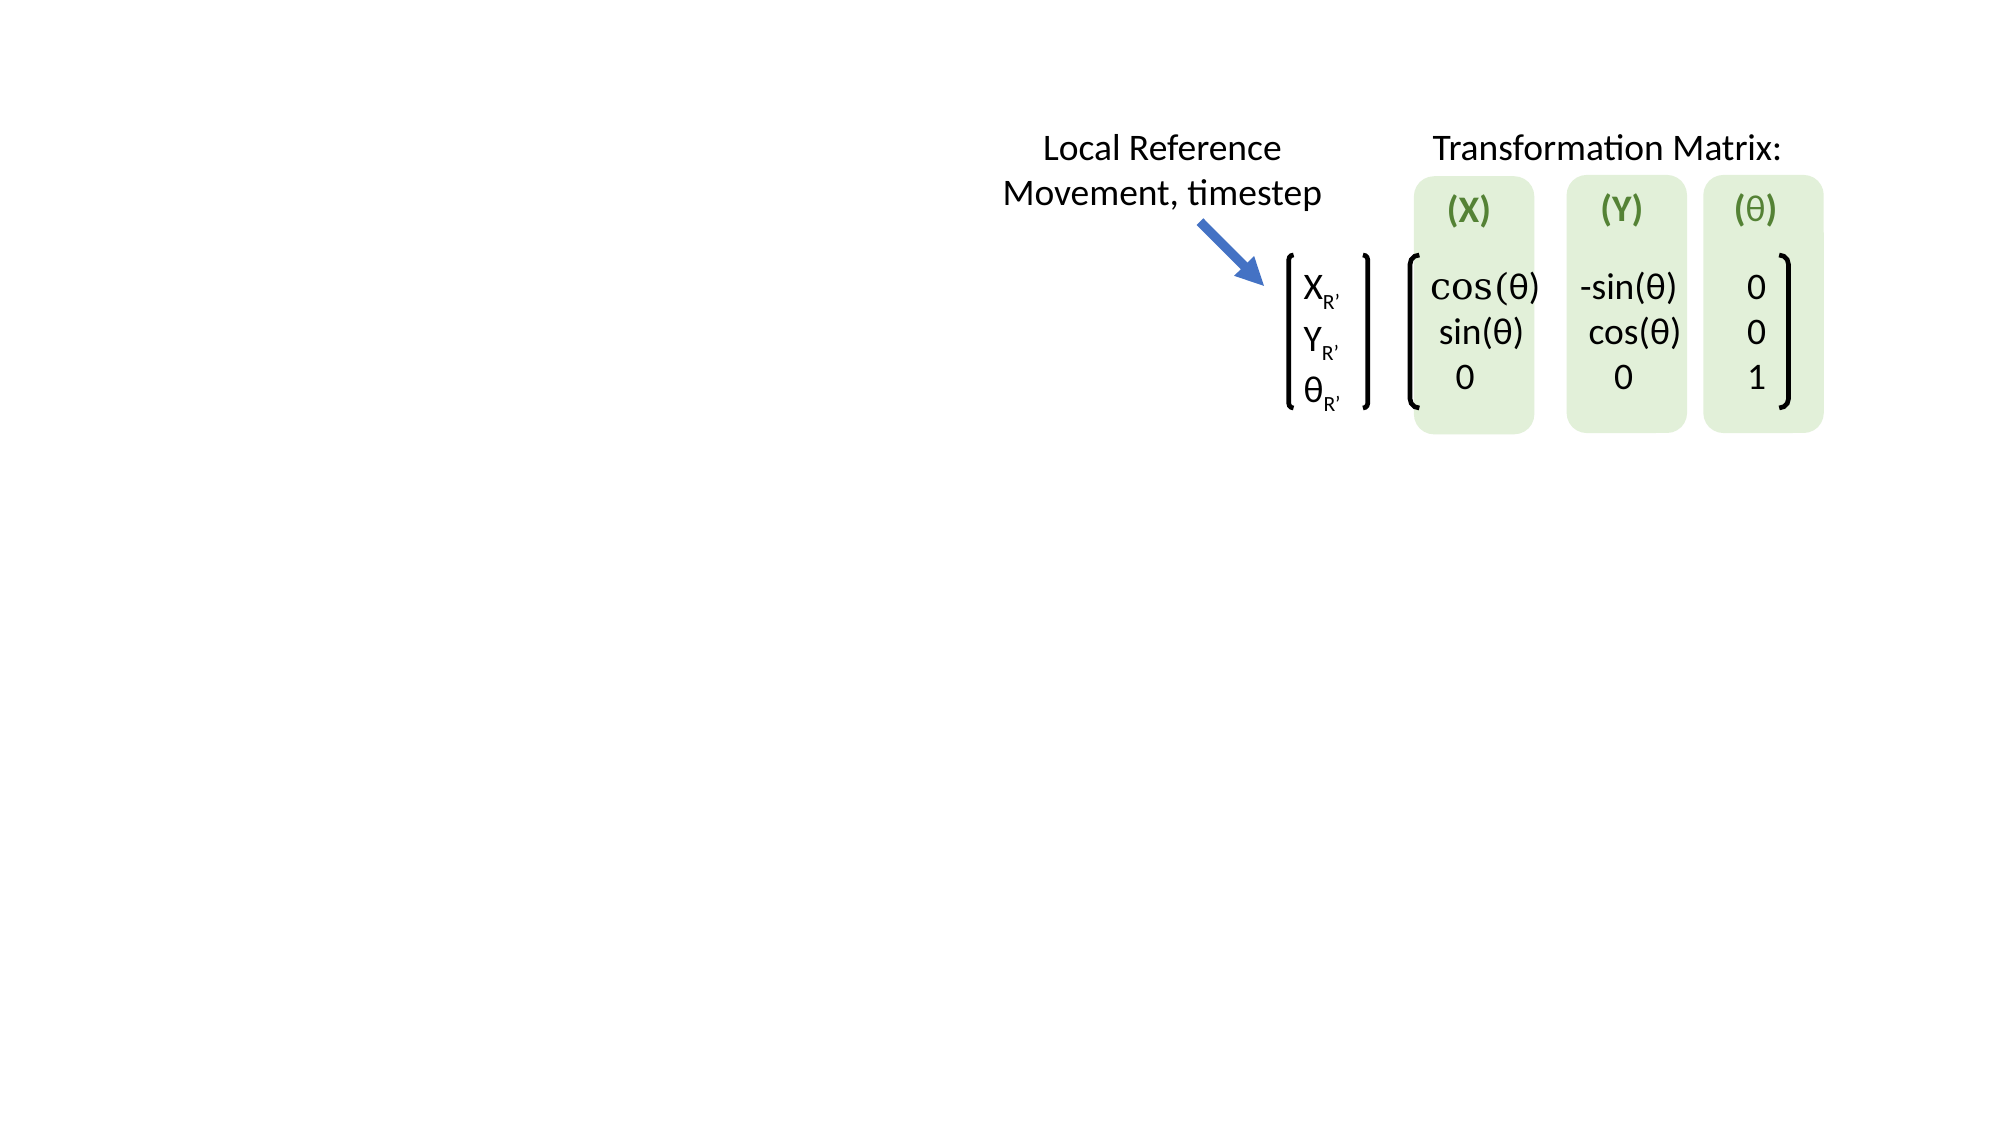

Local Reference
Movement, timestep
Transformation Matrix:

(Y)
(θ)
(X)

XR’
YR’
θR’

cos(θ)	-sin(θ)	  0
 sin(θ)	 cos(θ)	  0
   0	    0	  1